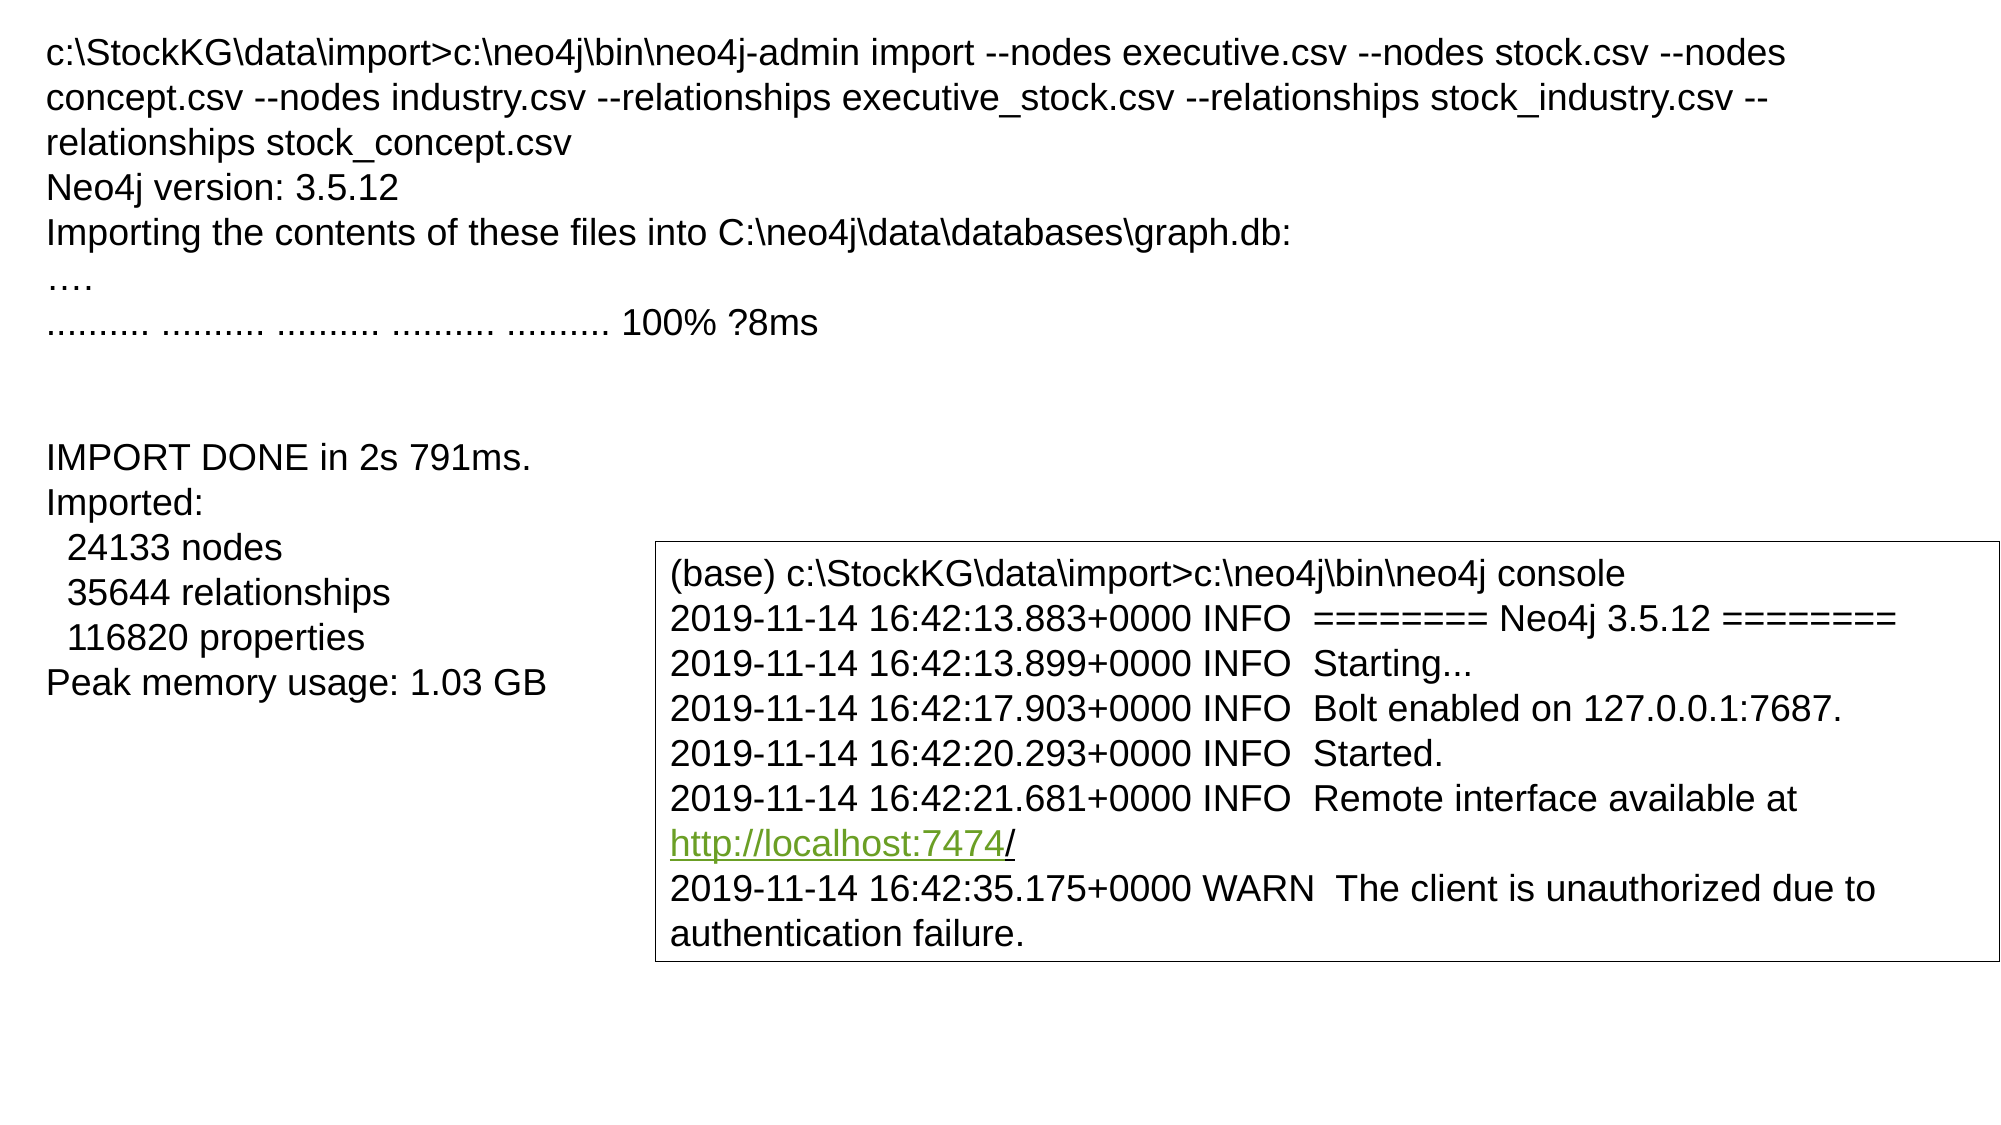

c:\StockKG\data\import>c:\neo4j\bin\neo4j-admin import --nodes executive.csv --nodes stock.csv --nodes concept.csv --nodes industry.csv --relationships executive_stock.csv --relationships stock_industry.csv --relationships stock_concept.csv
Neo4j version: 3.5.12
Importing the contents of these files into C:\neo4j\data\databases\graph.db:
….
.......... .......... .......... .......... .......... 100% ?8ms

IMPORT DONE in 2s 791ms.
Imported:
  24133 nodes
  35644 relationships
  116820 properties
Peak memory usage: 1.03 GB
(base) c:\StockKG\data\import>c:\neo4j\bin\neo4j console
2019-11-14 16:42:13.883+0000 INFO  ======== Neo4j 3.5.12 ========
2019-11-14 16:42:13.899+0000 INFO  Starting...
2019-11-14 16:42:17.903+0000 INFO  Bolt enabled on 127.0.0.1:7687.
2019-11-14 16:42:20.293+0000 INFO  Started.
2019-11-14 16:42:21.681+0000 INFO  Remote interface available at http://localhost:7474/
2019-11-14 16:42:35.175+0000 WARN  The client is unauthorized due to authentication failure.